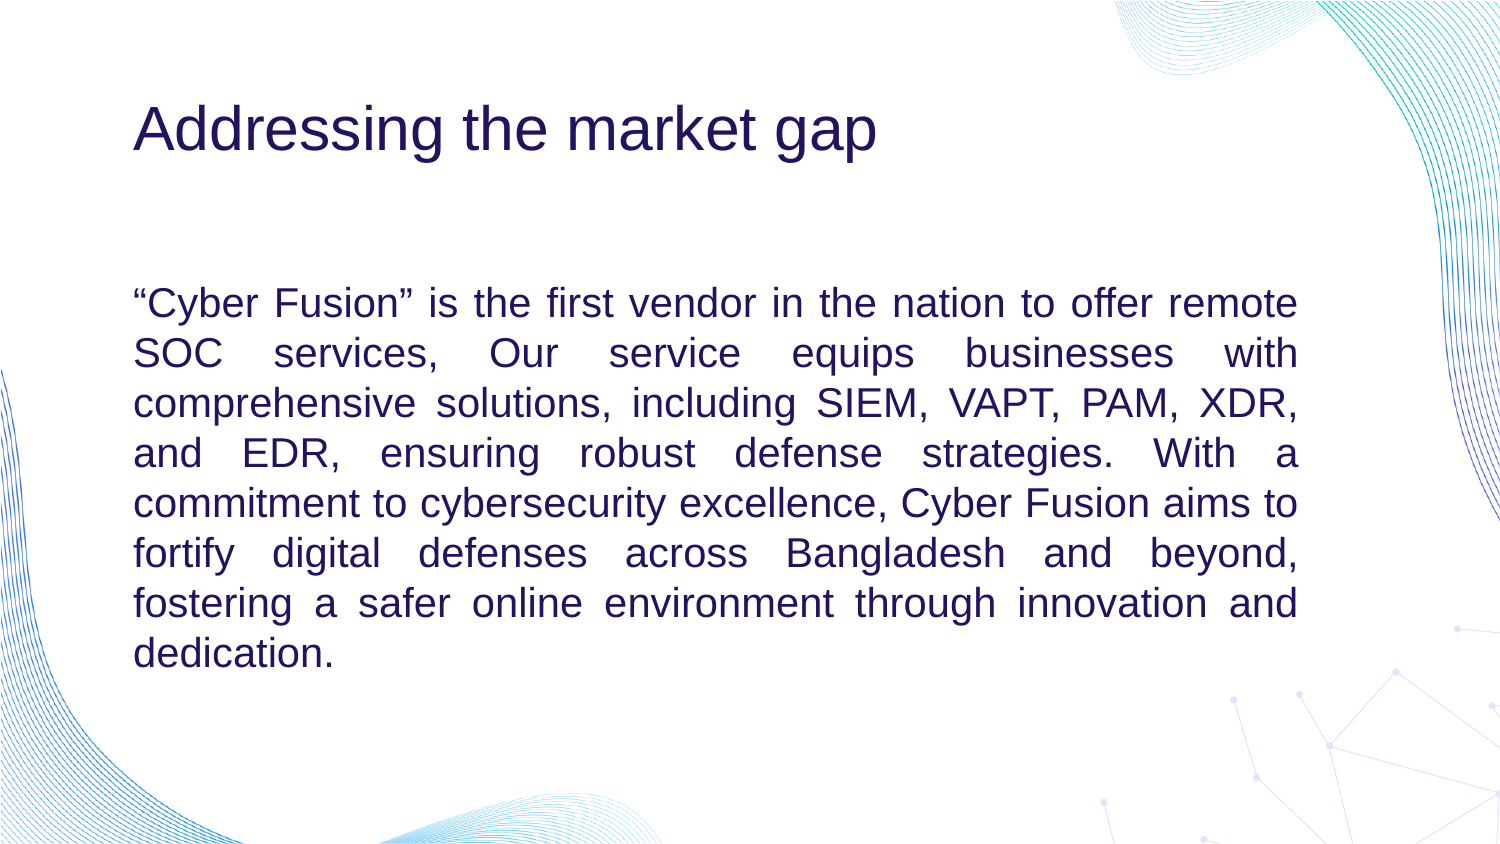

# Addressing the market gap

“Cyber Fusion” is the first vendor in the nation to offer remote SOC services, Our service equips businesses with comprehensive solutions, including SIEM, VAPT, PAM, XDR, and EDR, ensuring robust defense strategies. With a commitment to cybersecurity excellence, Cyber Fusion aims to fortify digital defenses across Bangladesh and beyond, fostering a safer online environment through innovation and dedication.